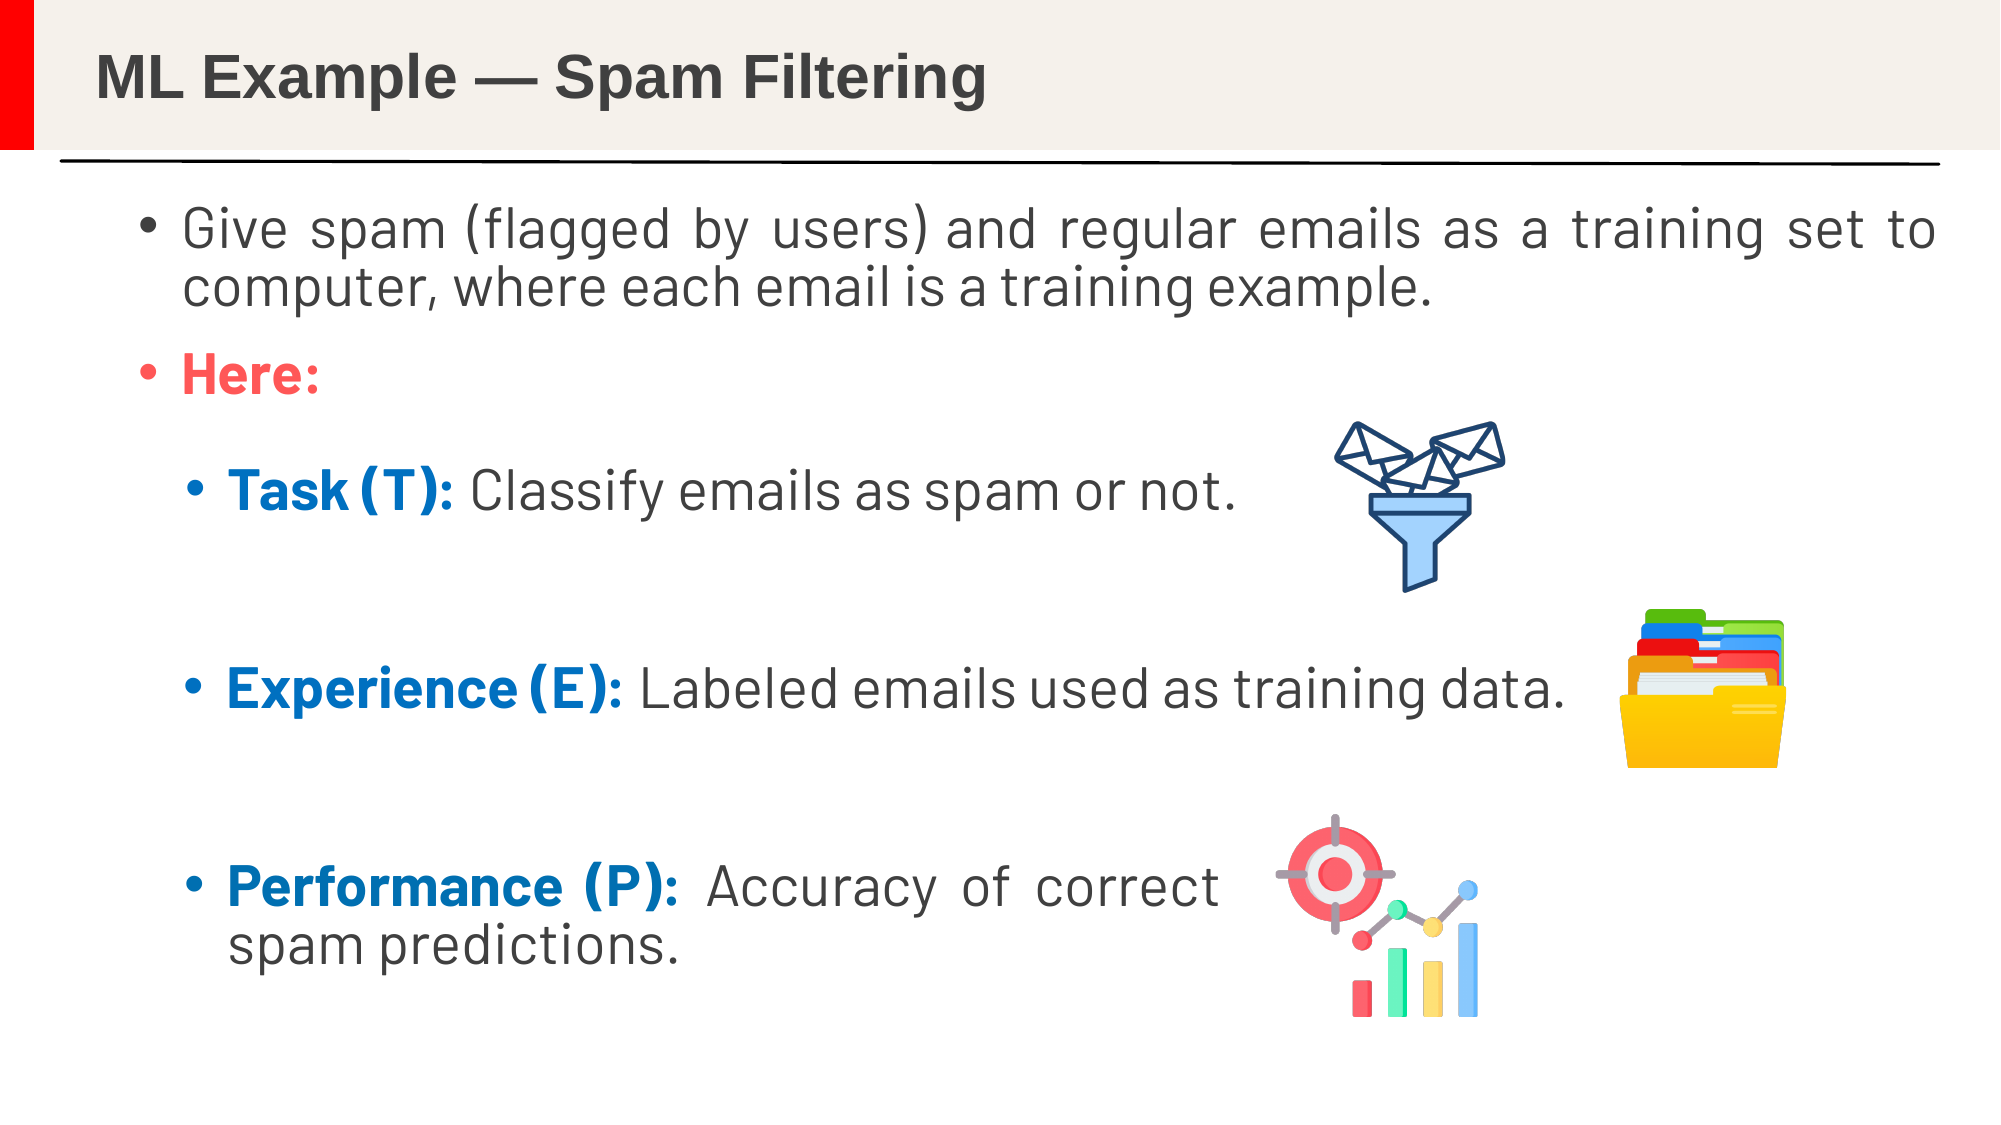

ML Example — Spam Filtering

Give spam (flagged by users) and regular emails as a training set to computer, where each email is a training example.
Here:

Task (T): Classify emails as spam or not.

Experience (E): Labeled emails used as training data.

Performance (P): Accuracy of correct spam predictions.